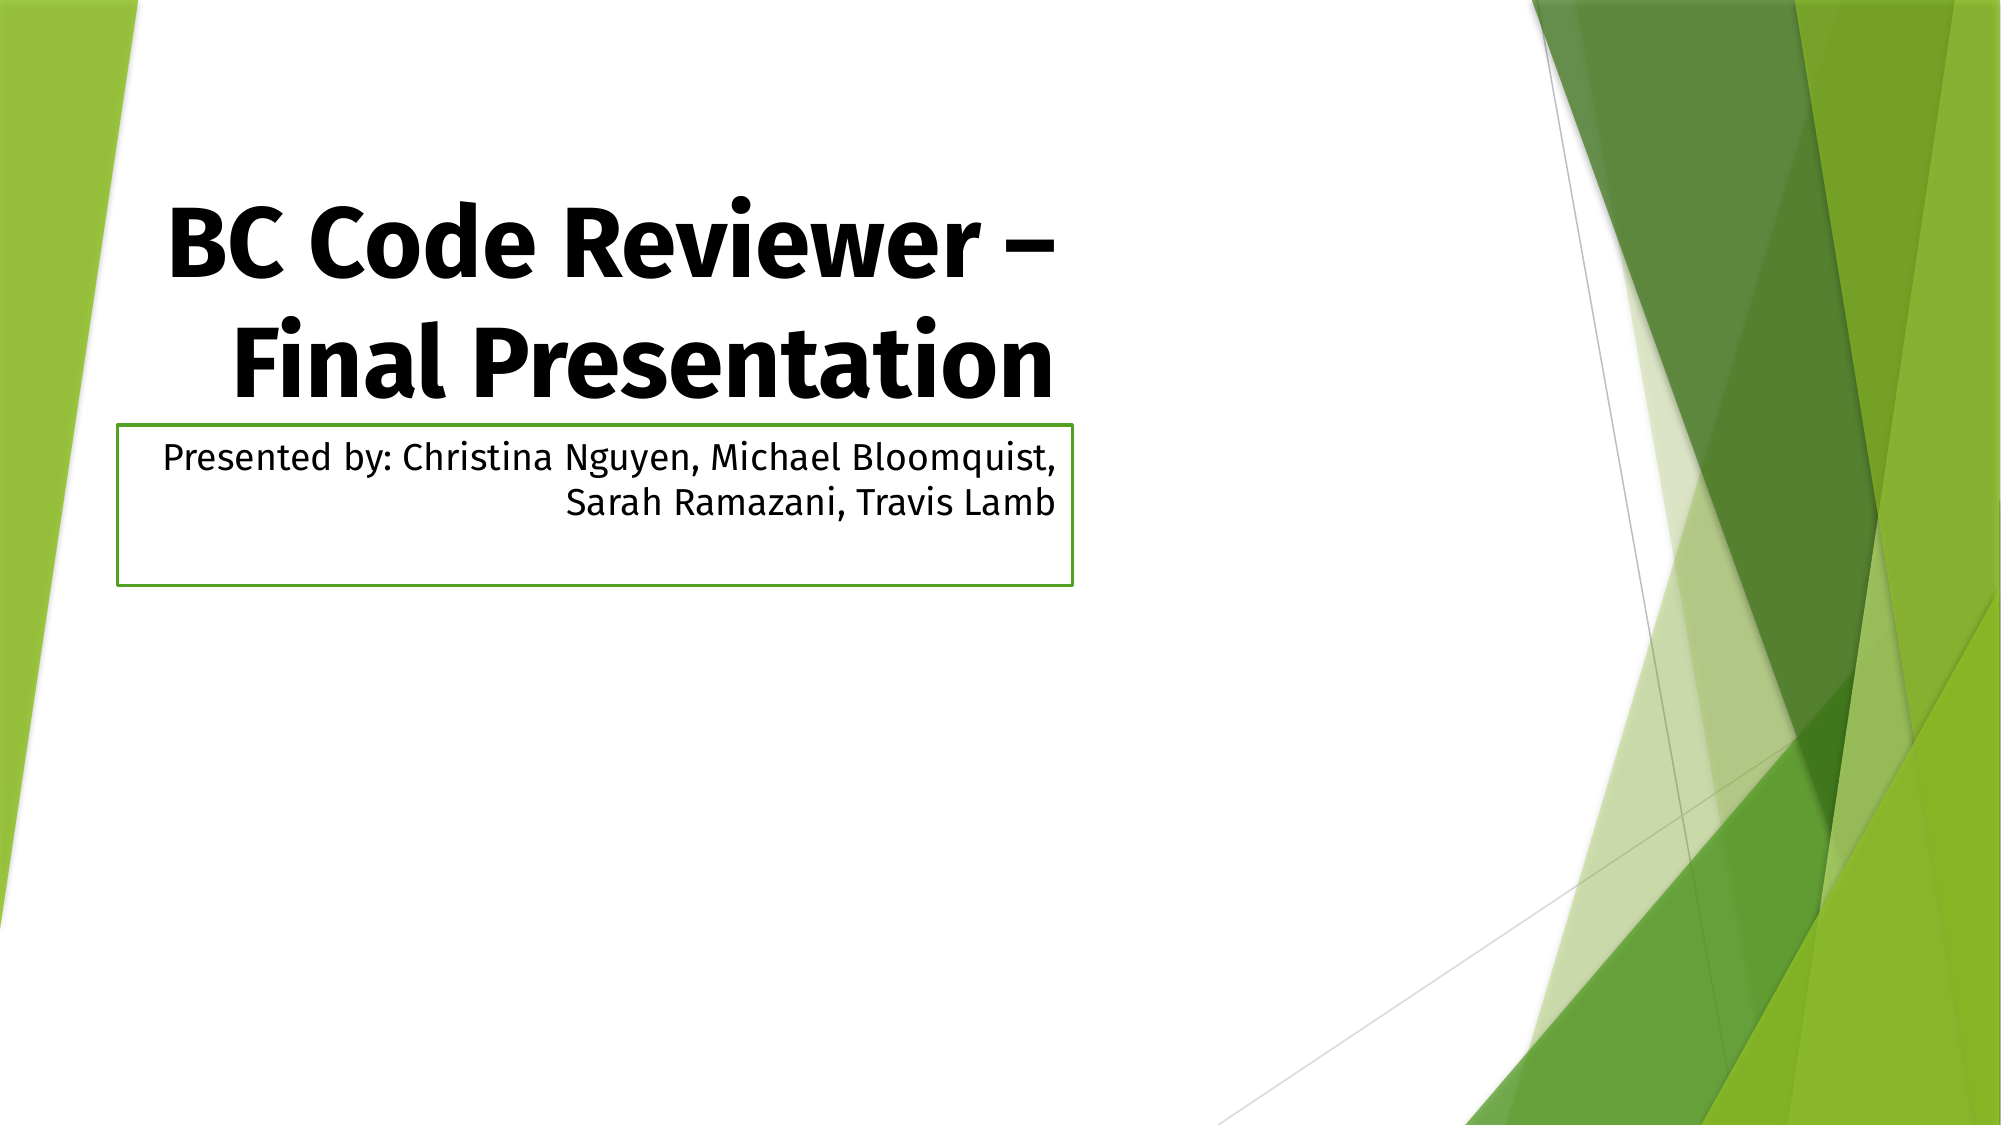

# BC Code Reviewer – Final Presentation
Presented by: Christina Nguyen, Michael Bloomquist, Sarah Ramazani, Travis Lamb